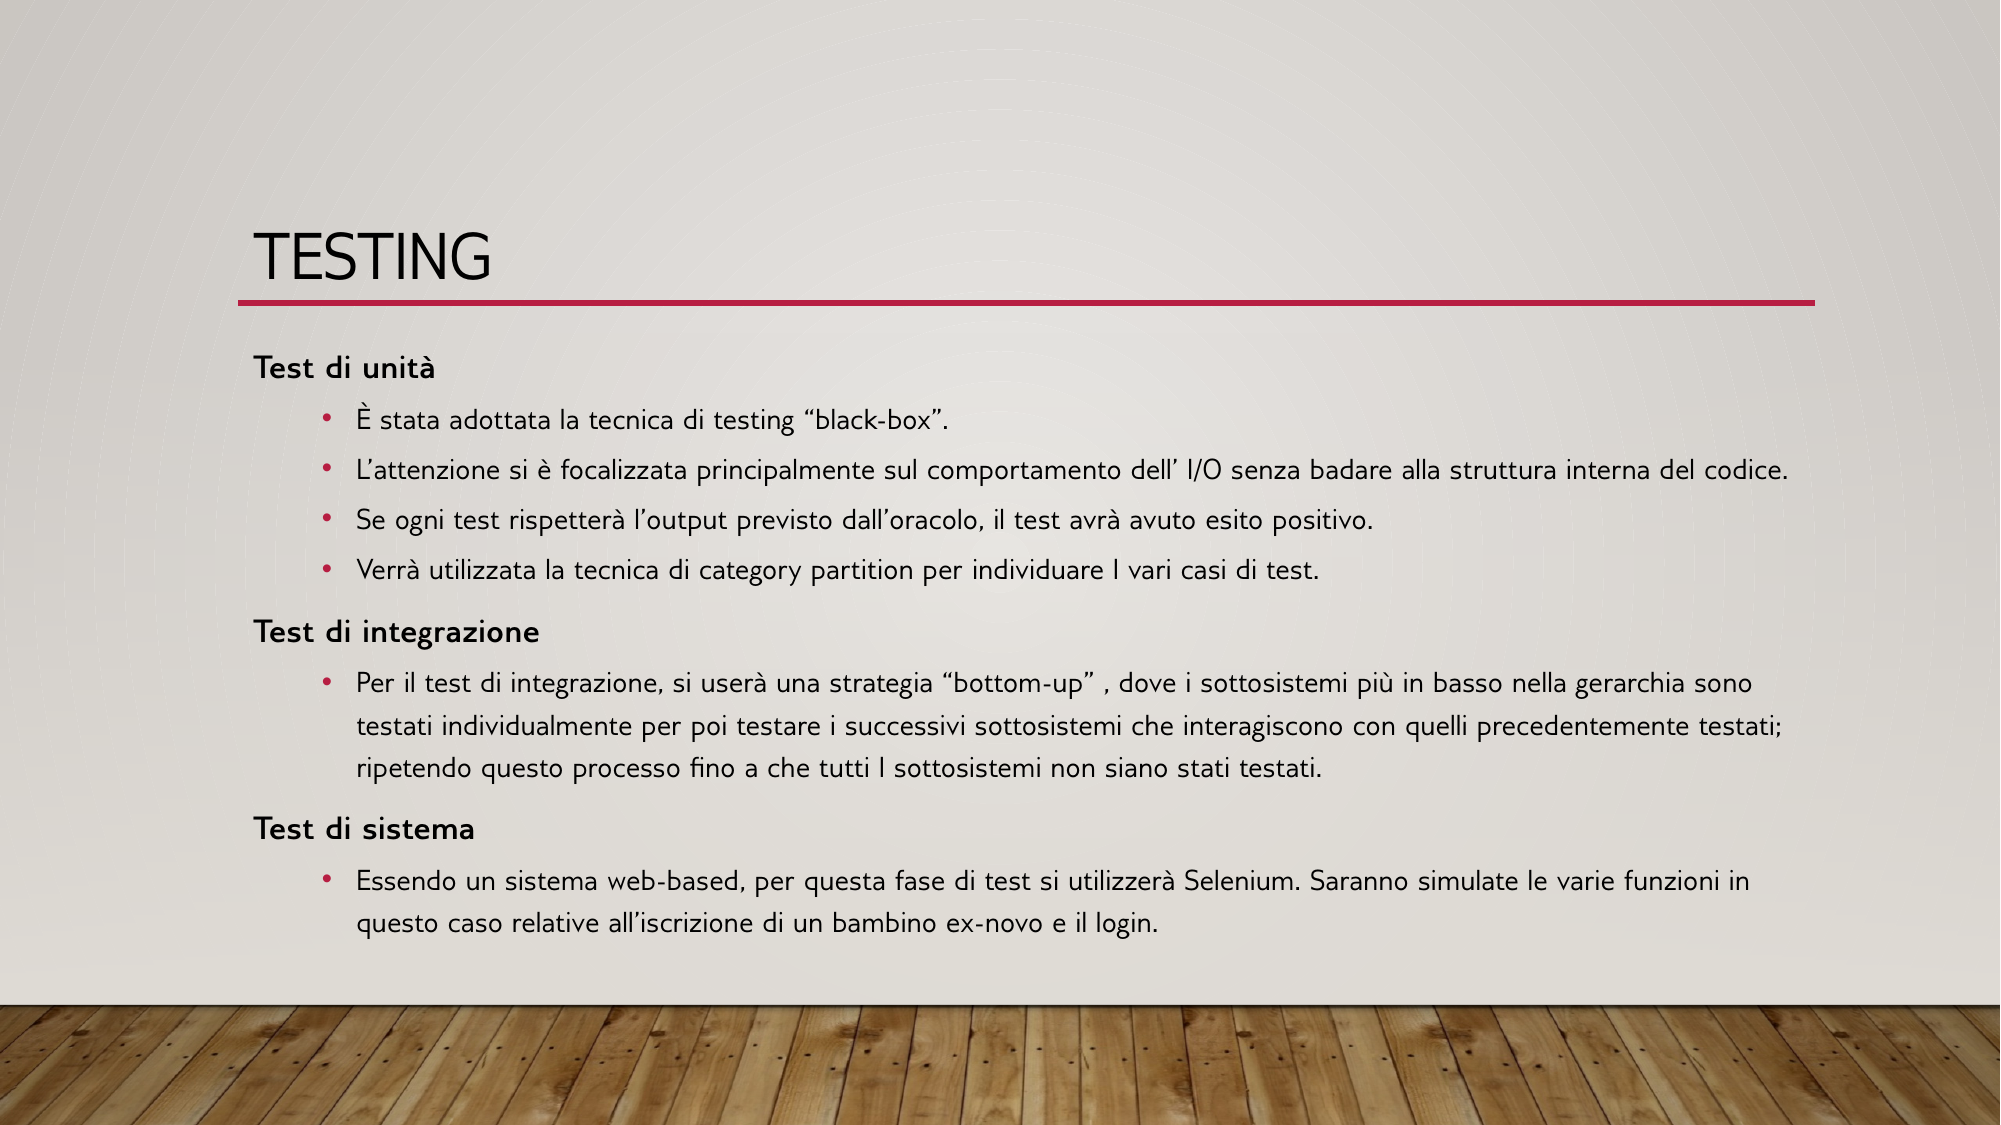

# Testing
Test di unità
È stata adottata la tecnica di testing “black-box”.
L’attenzione si è focalizzata principalmente sul comportamento dell’ I/O senza badare alla struttura interna del codice.
Se ogni test rispetterà l’output previsto dall’oracolo, il test avrà avuto esito positivo.
Verrà utilizzata la tecnica di category partition per individuare I vari casi di test.
Test di integrazione
Per il test di integrazione, si userà una strategia “bottom-up” , dove i sottosistemi più in basso nella gerarchia sono testati individualmente per poi testare i successivi sottosistemi che interagiscono con quelli precedentemente testati; ripetendo questo processo fino a che tutti I sottosistemi non siano stati testati.
Test di sistema
Essendo un sistema web-based, per questa fase di test si utilizzerà Selenium. Saranno simulate le varie funzioni in questo caso relative all’iscrizione di un bambino ex-novo e il login.